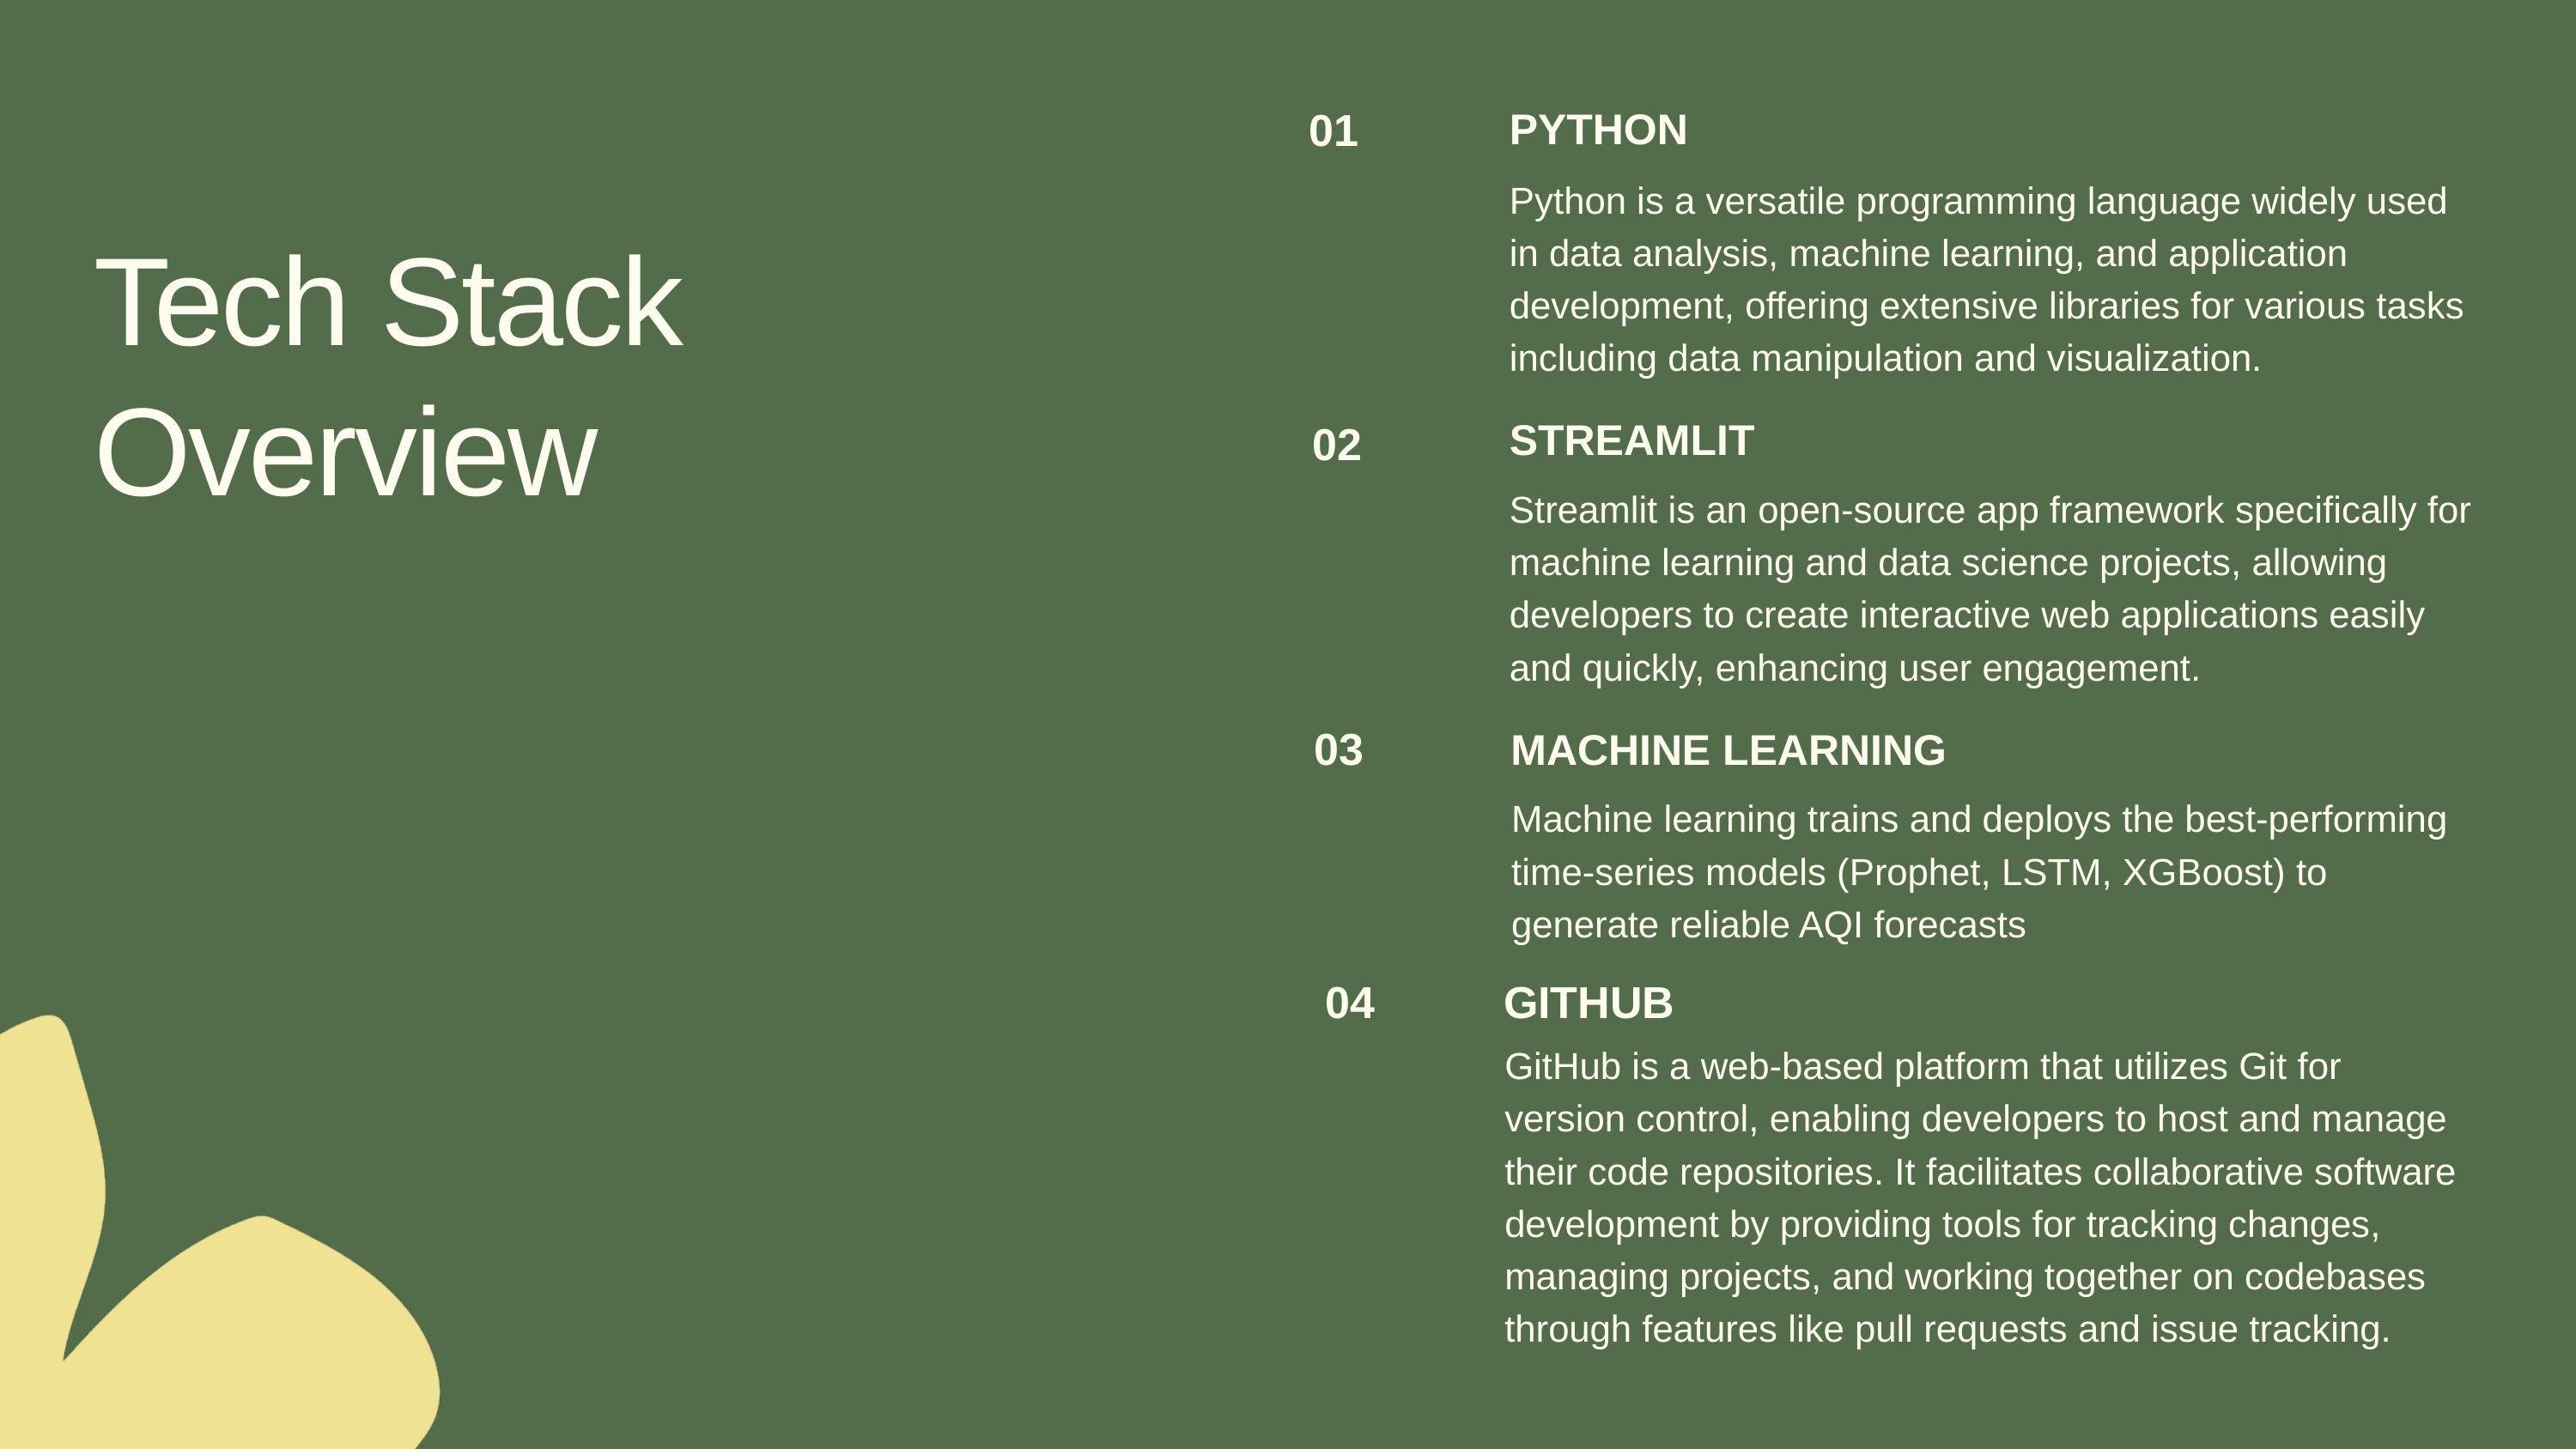

01
PYTHON
Python is a versatile programming language widely used in data analysis, machine learning, and application development, offering extensive libraries for various tasks including data manipulation and visualization.
Tech Stack Overview
STREAMLIT
Streamlit is an open-source app framework specifically for machine learning and data science projects, allowing developers to create interactive web applications easily and quickly, enhancing user engagement.
02
03
MACHINE LEARNING
Machine learning trains and deploys the best-performing time-series models (Prophet, LSTM, XGBoost) to generate reliable AQI forecasts
04
GITHUB

GitHub is a web-based platform that utilizes Git for version control, enabling developers to host and manage their code repositories. It facilitates collaborative software development by providing tools for tracking changes, managing projects, and working together on codebases through features like pull requests and issue tracking.